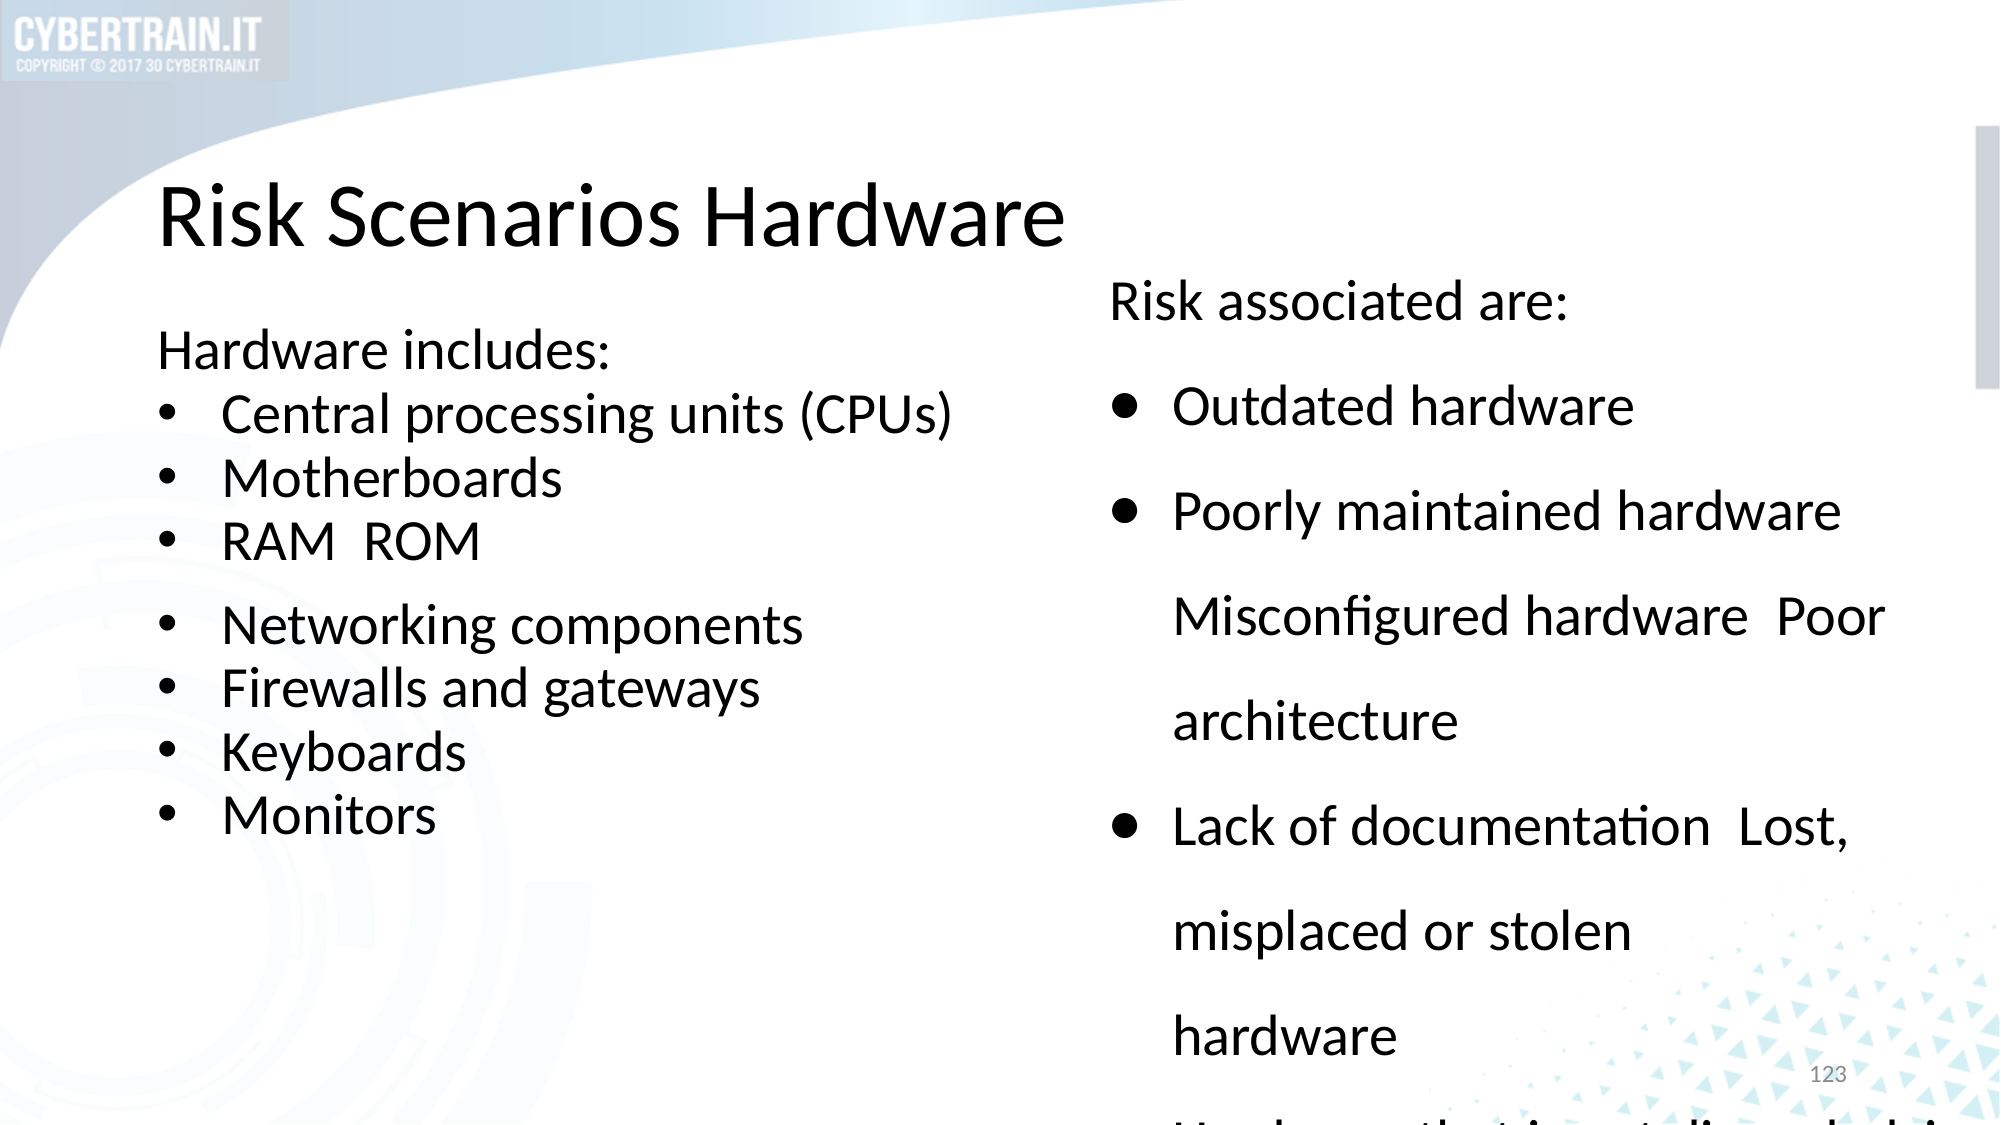

# Risk Scenarios Hardware
Risk associated are:
Outdated hardware
Poorly maintained hardware  Misconfigured hardware  Poor architecture
Lack of documentation  Lost, misplaced or stolen  hardware
Hardware that is not discarded  in a secure manner
Sniffing or capturing traffic  Physical access
Hardware failure  Unauthorized hardware

Hardware includes:
Central processing units (CPUs)
Motherboards
RAM  ROM
Networking components
Firewalls and gateways
Keyboards
Monitors

123